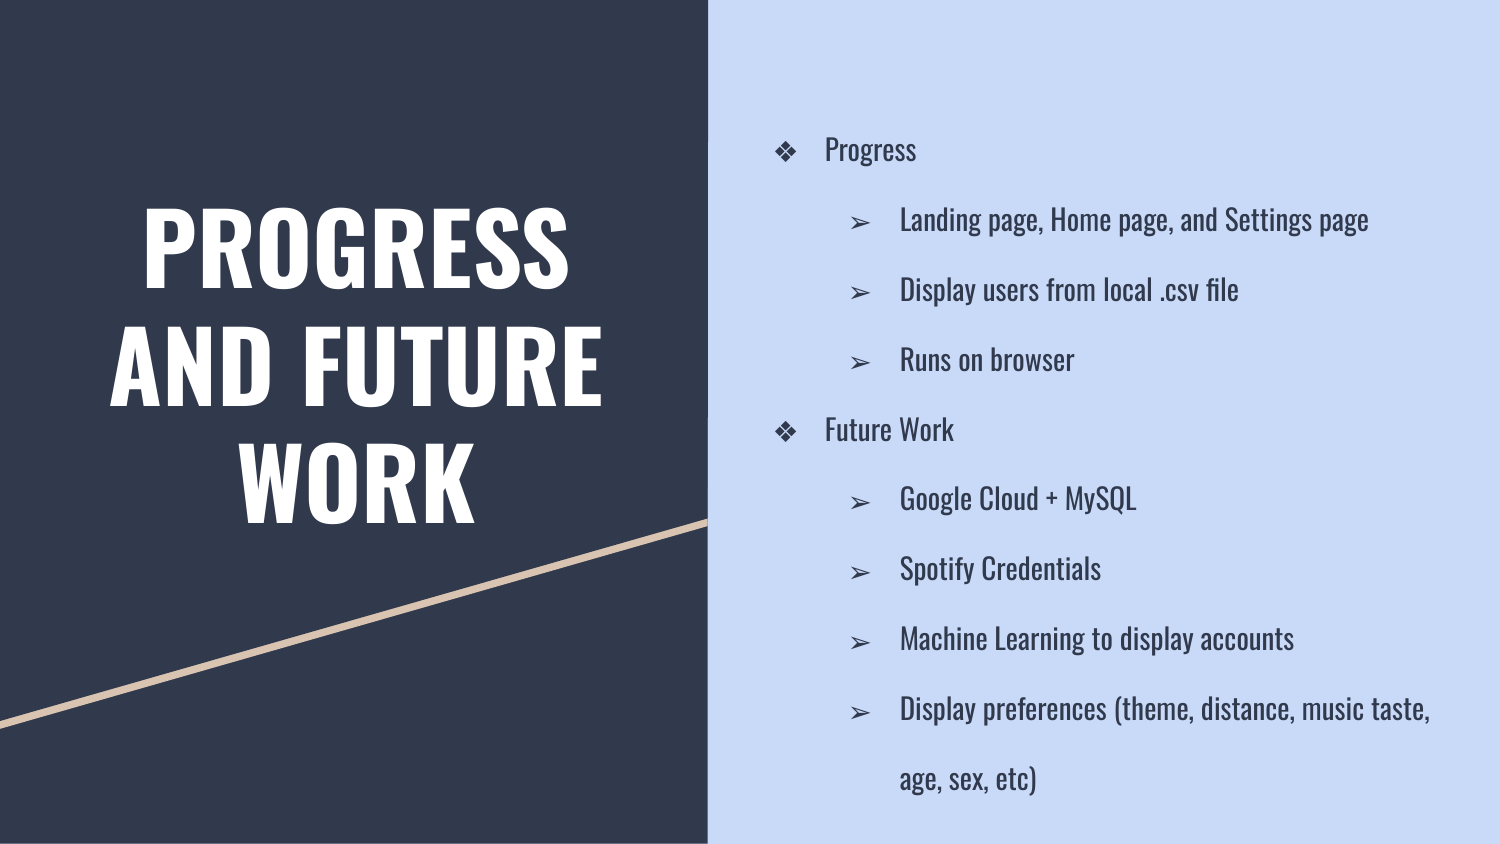

Progress
Landing page, Home page, and Settings page
Display users from local .csv file
Runs on browser
Future Work
Google Cloud + MySQL
Spotify Credentials
Machine Learning to display accounts
Display preferences (theme, distance, music taste, age, sex, etc)
PROGRESS AND FUTURE WORK